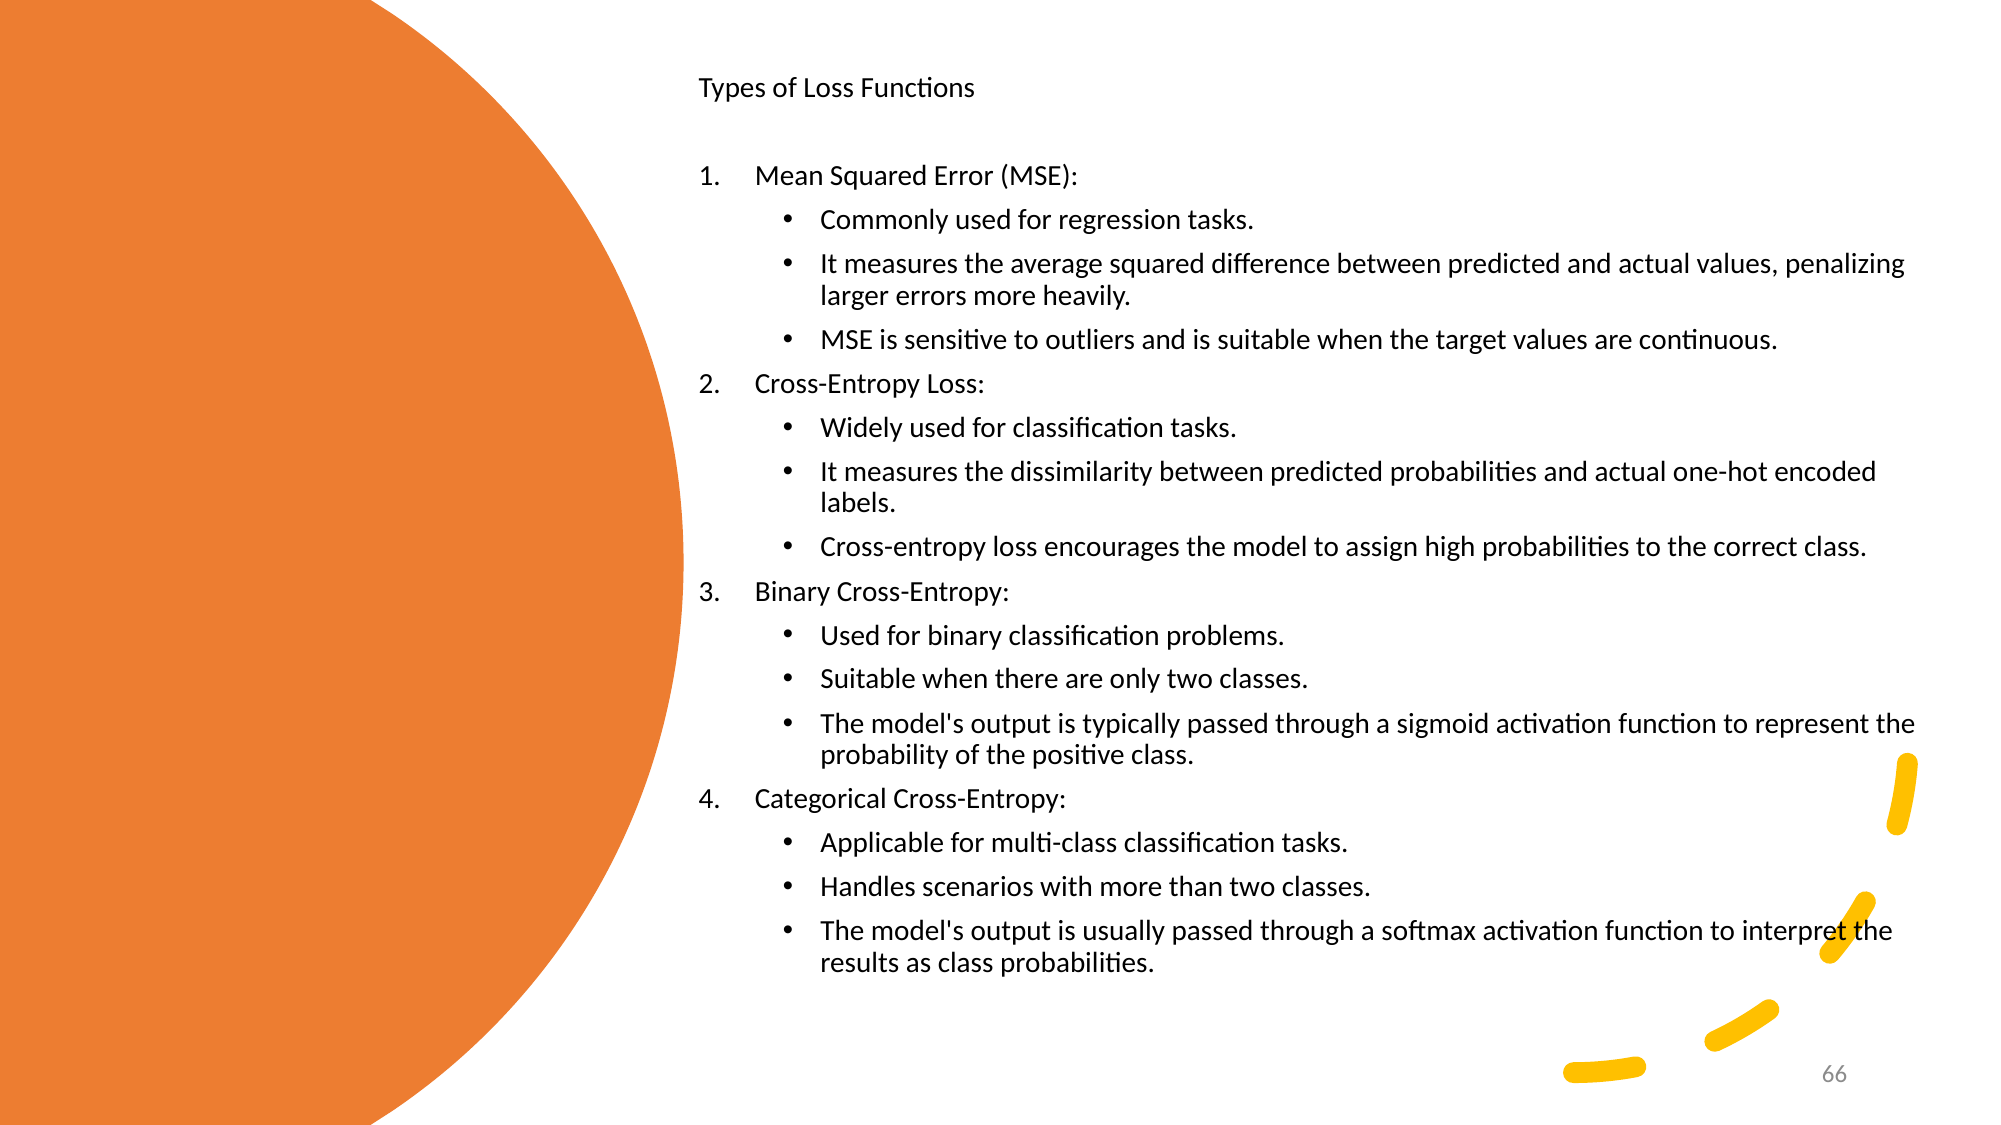

Types of Loss Functions

Mean Squared Error (MSE):
Commonly used for regression tasks.
It measures the average squared difference between predicted and actual values, penalizing larger errors more heavily.
MSE is sensitive to outliers and is suitable when the target values are continuous.
Cross-Entropy Loss:
Widely used for classification tasks.
It measures the dissimilarity between predicted probabilities and actual one-hot encoded labels.
Cross-entropy loss encourages the model to assign high probabilities to the correct class.
Binary Cross-Entropy:
Used for binary classification problems.
Suitable when there are only two classes.
The model's output is typically passed through a sigmoid activation function to represent the probability of the positive class.
Categorical Cross-Entropy:
Applicable for multi-class classification tasks.
Handles scenarios with more than two classes.
The model's output is usually passed through a softmax activation function to interpret the results as class probabilities.

66